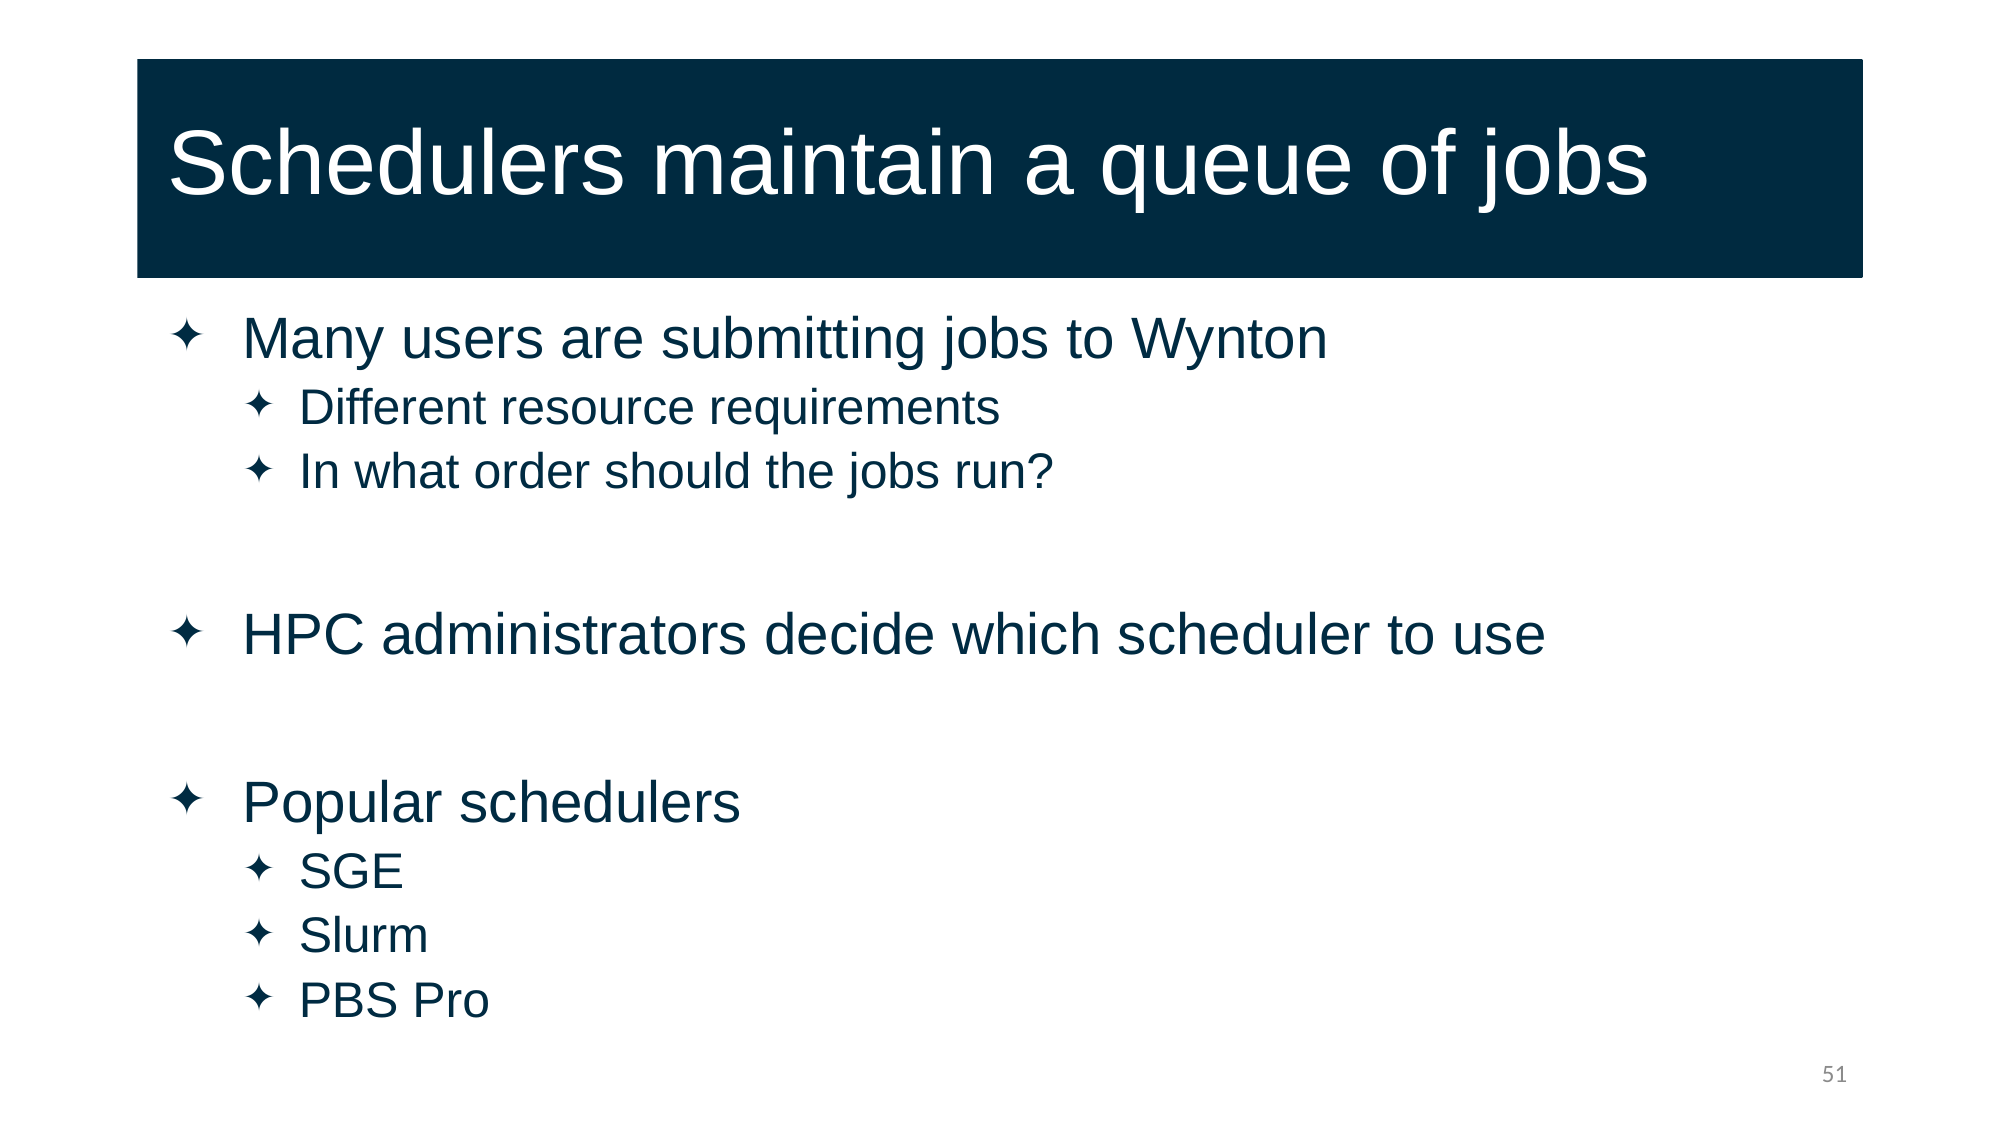

# Schedulers maintain a queue of jobs
Many users are submitting jobs to Wynton
Different resource requirements
In what order should the jobs run?

HPC administrators decide which scheduler to use

Popular schedulers
SGE
Slurm
PBS Pro
51